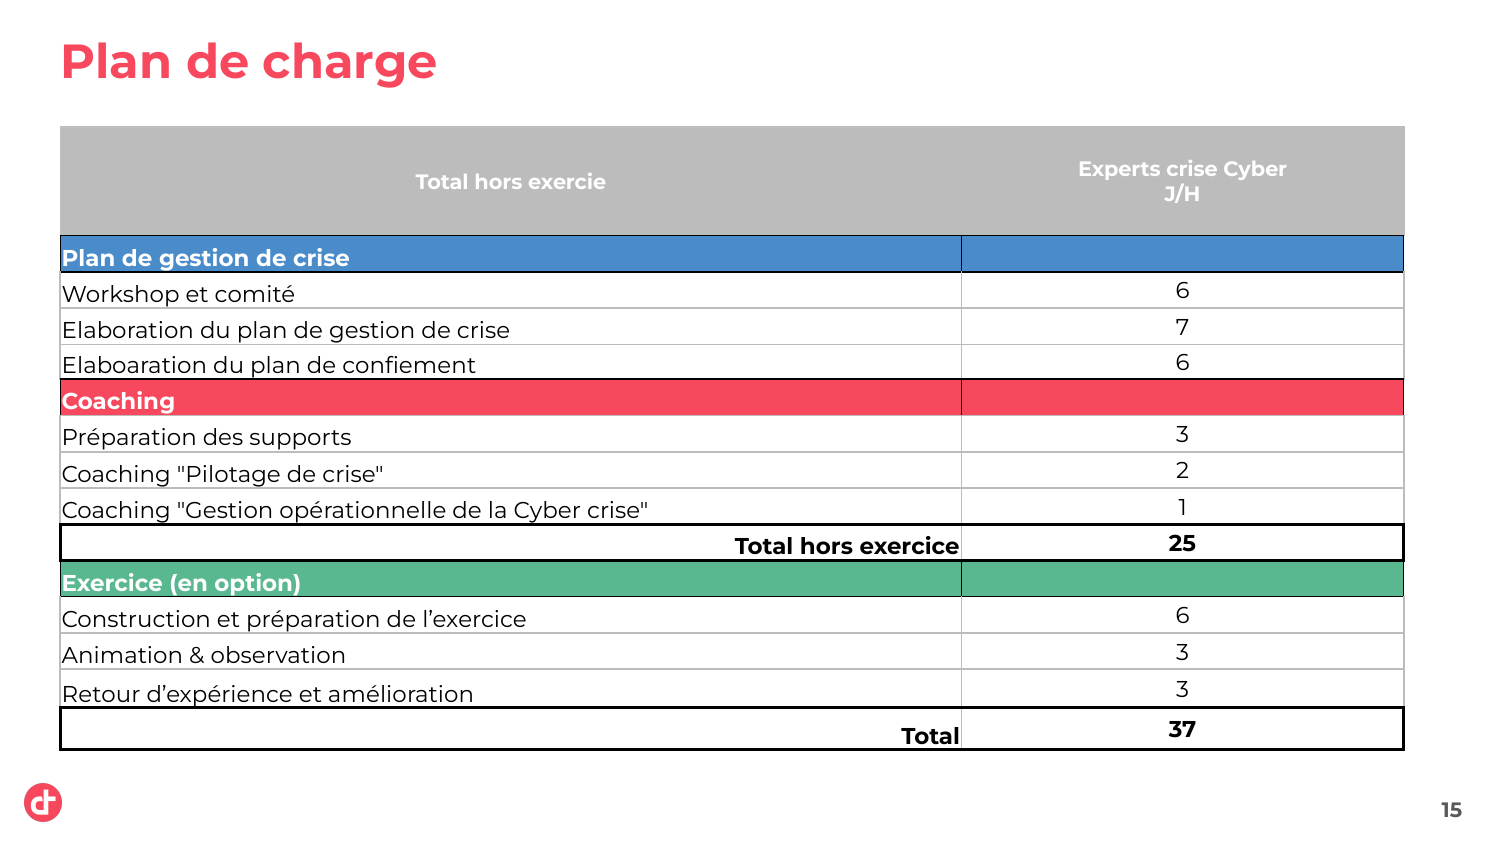

# Plan de charge
| Total hors exercie | Experts crise Cyber J/H |
| --- | --- |
| Plan de gestion de crise |  |
| Workshop et comité | 6 |
| Elaboration du plan de gestion de crise | 7 |
| Elaboaration du plan de confiement | 6 |
| Coaching |  |
| Préparation des supports | 3 |
| Coaching "Pilotage de crise" | 2 |
| Coaching "Gestion opérationnelle de la Cyber crise" | 1 |
| Total hors exercice | 25 |
| Exercice (en option) |  |
| Construction et préparation de l’exercice | 6 |
| Animation & observation | 3 |
| Retour d’expérience et amélioration | 3 |
| Total | 37 |
15